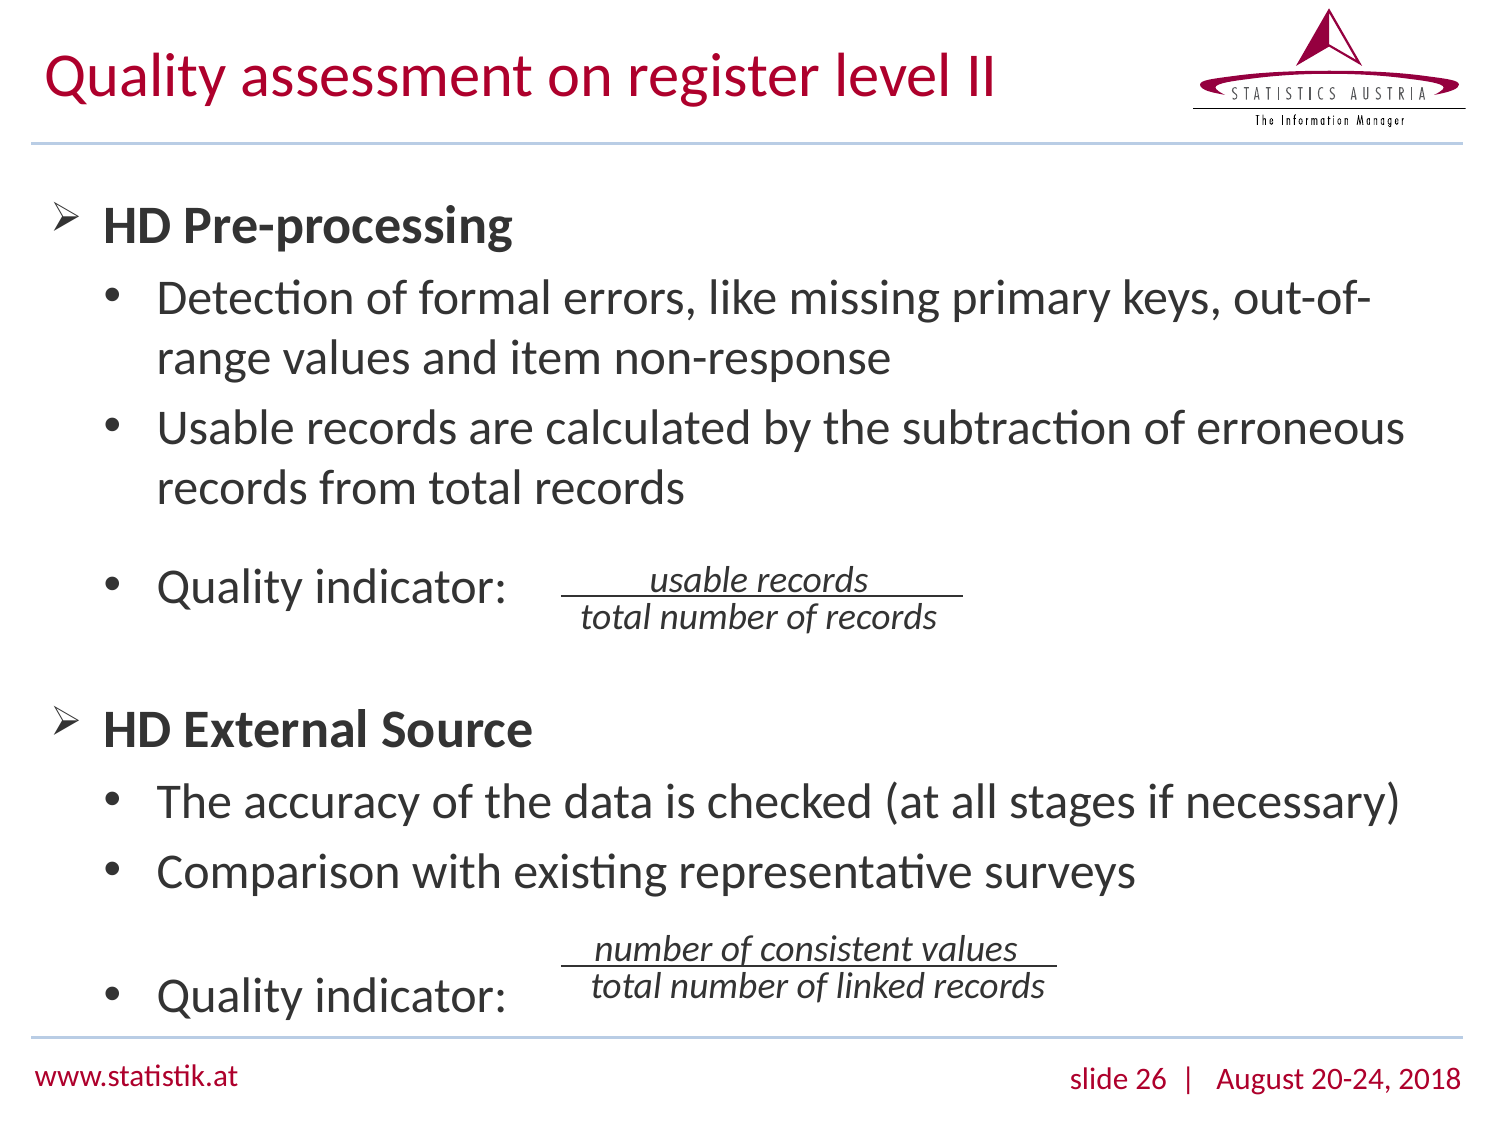

# Quality assessment on register level II
HD Pre-processing
Detection of formal errors, like missing primary keys, out-of-range values and item non-response
Usable records are calculated by the subtraction of erroneous records from total records

Quality indicator:

HD External Source
The accuracy of the data is checked (at all stages if necessary)
Comparison with existing representative surveys

Quality indicator:

usable records
total number of records
number of consistent values
total number of linked records